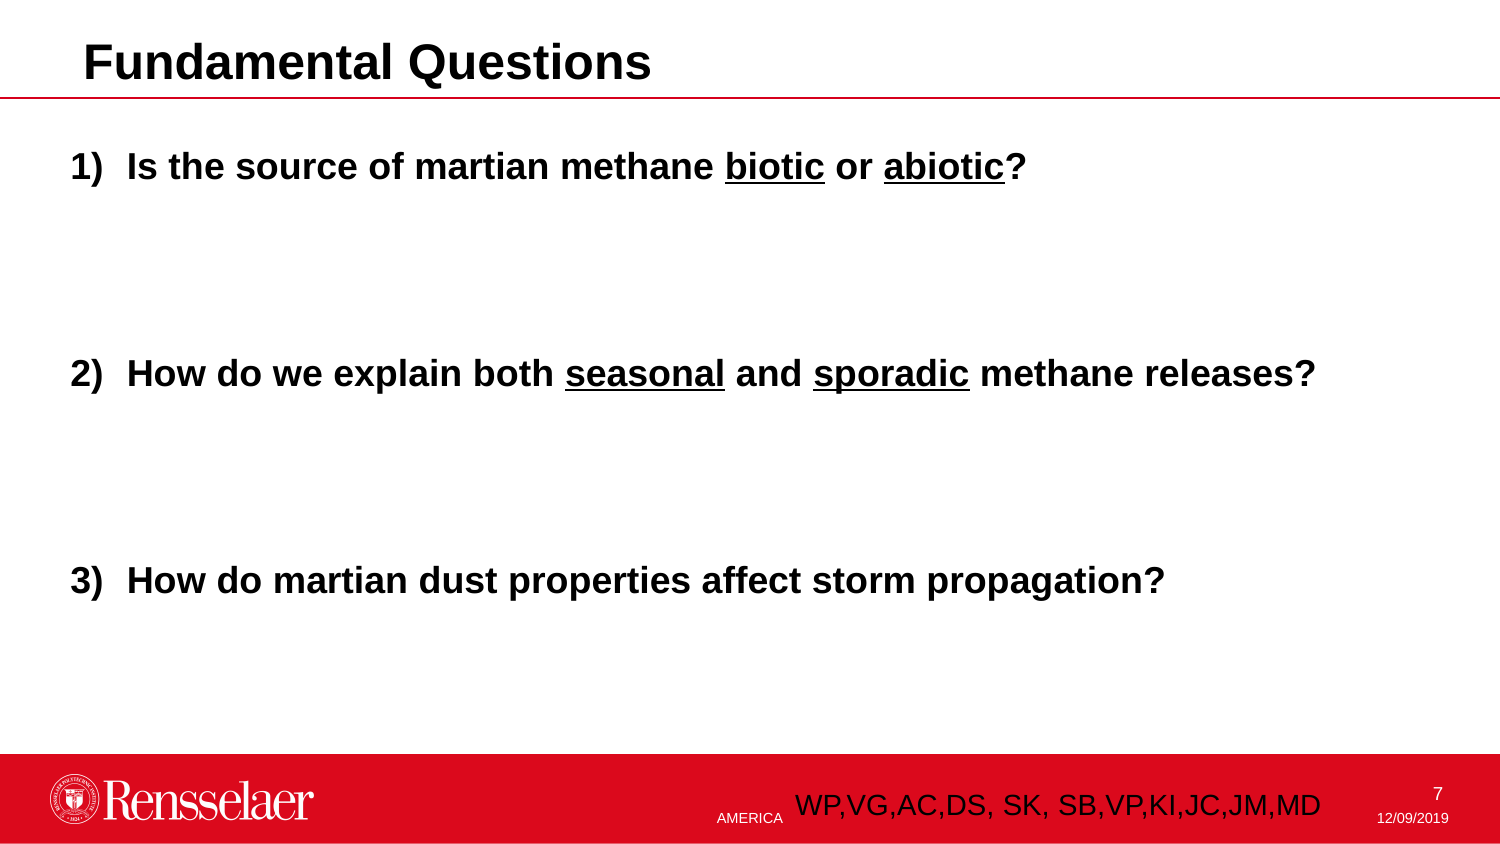

Fundamental Questions
Is the source of martian methane biotic or abiotic?

How do we explain both seasonal and sporadic methane releases?

How do martian dust properties affect storm propagation?
WP,VG,AC,DS, SK, SB,VP,KI,JC,JM,MD